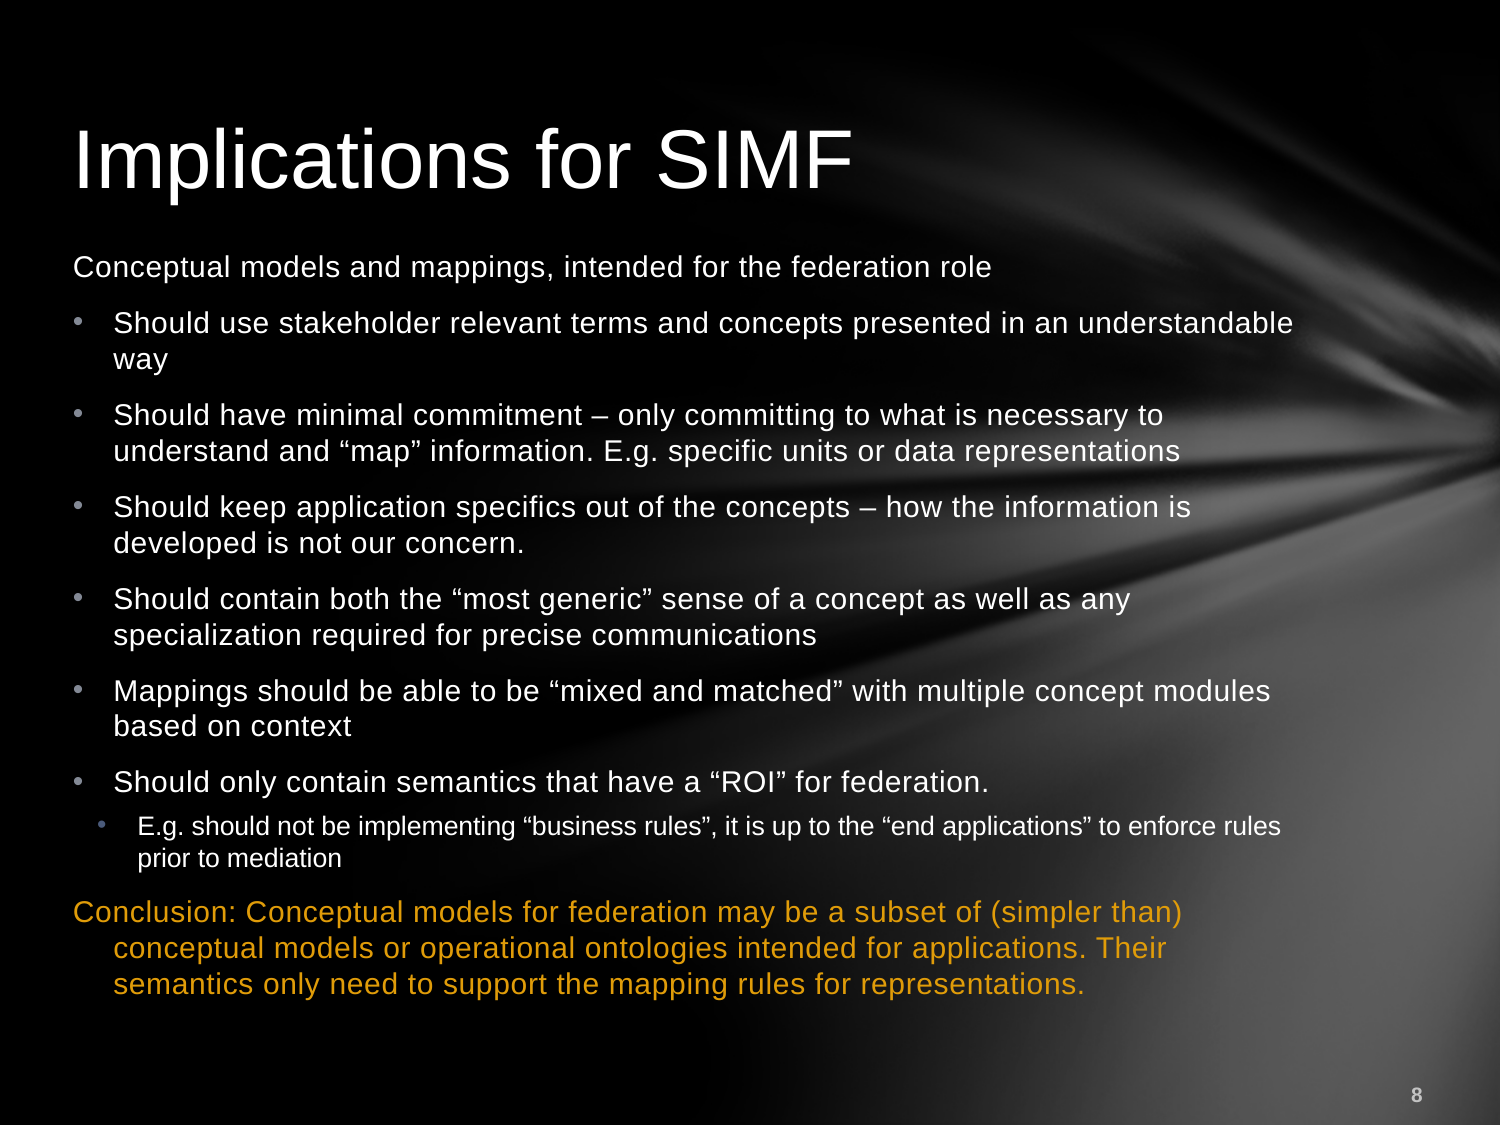

# Implications for SIMF
Conceptual models and mappings, intended for the federation role
Should use stakeholder relevant terms and concepts presented in an understandable way
Should have minimal commitment – only committing to what is necessary to understand and “map” information. E.g. specific units or data representations
Should keep application specifics out of the concepts – how the information is developed is not our concern.
Should contain both the “most generic” sense of a concept as well as any specialization required for precise communications
Mappings should be able to be “mixed and matched” with multiple concept modules based on context
Should only contain semantics that have a “ROI” for federation.
E.g. should not be implementing “business rules”, it is up to the “end applications” to enforce rules prior to mediation
Conclusion: Conceptual models for federation may be a subset of (simpler than) conceptual models or operational ontologies intended for applications. Their semantics only need to support the mapping rules for representations.

8